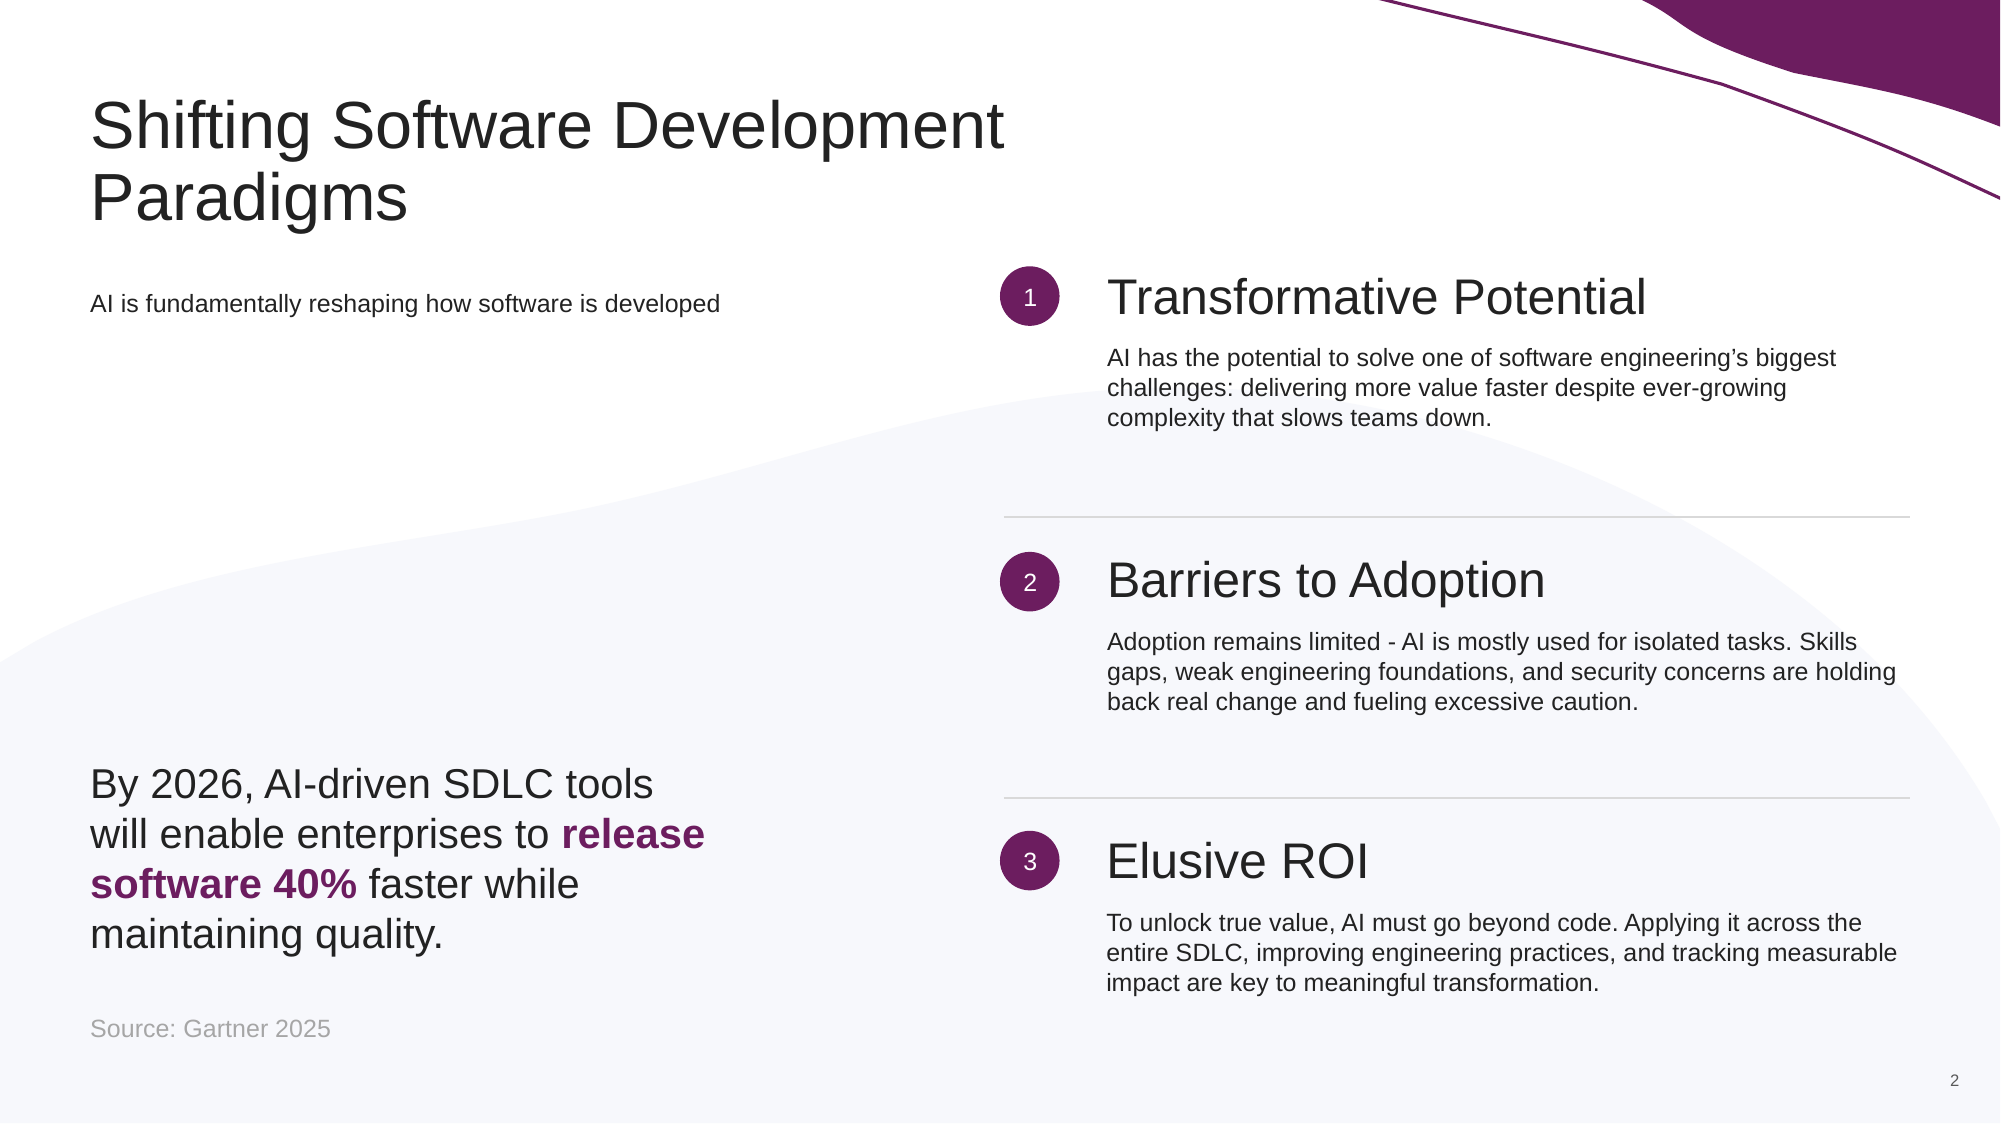

Shifting Software Development Paradigms
1
Transformative Potential
AI is fundamentally reshaping how software is developed
AI has the potential to solve one of software engineering’s biggest challenges: delivering more value faster despite ever-growing complexity that slows teams down.

2
Barriers to Adoption
Adoption remains limited - AI is mostly used for isolated tasks. Skills gaps, weak engineering foundations, and security concerns are holding back real change and fueling excessive caution.
By 2026, AI-driven SDLC tools
will enable enterprises to release software 40% faster while
maintaining quality.
Source: Gartner 2025
3
Elusive ROI
To unlock true value, AI must go beyond code. Applying it across the entire SDLC, improving engineering practices, and tracking measurable impact are key to meaningful transformation.
2